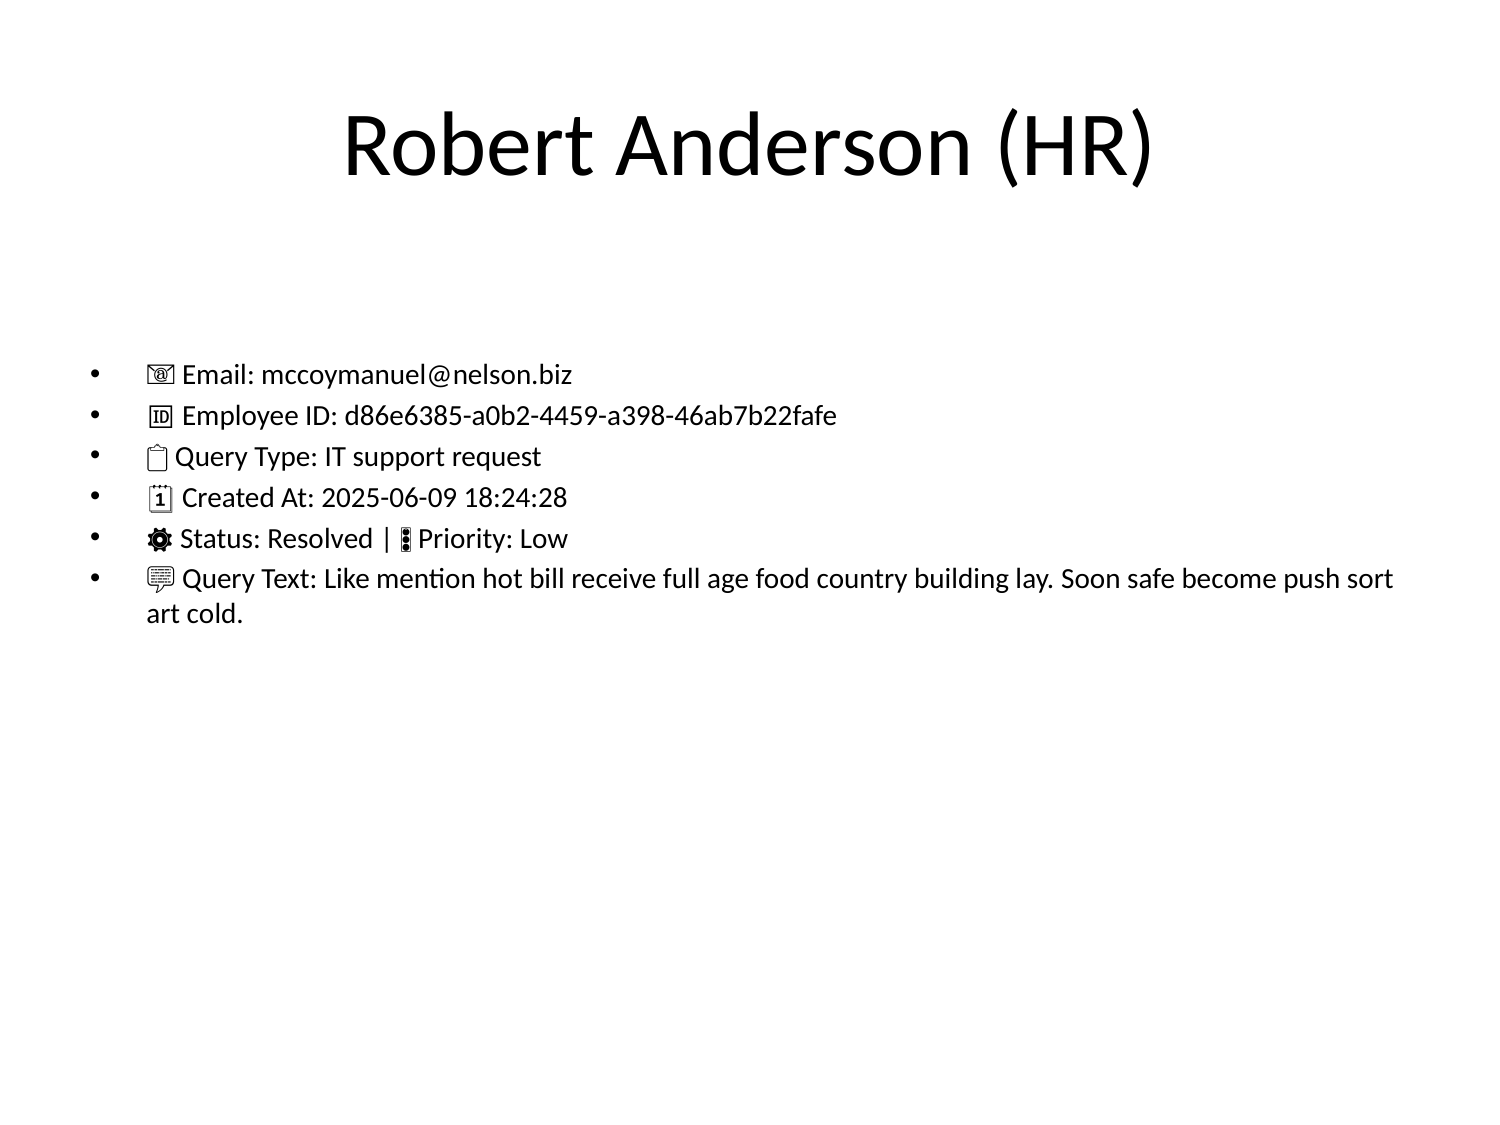

# Robert Anderson (HR)

📧 Email: mccoymanuel@nelson.biz
🆔 Employee ID: d86e6385-a0b2-4459-a398-46ab7b22fafe
📋 Query Type: IT support request
🗓 Created At: 2025-06-09 18:24:28
⚙ Status: Resolved | 🚦 Priority: Low
💬 Query Text: Like mention hot bill receive full age food country building lay. Soon safe become push sort art cold.